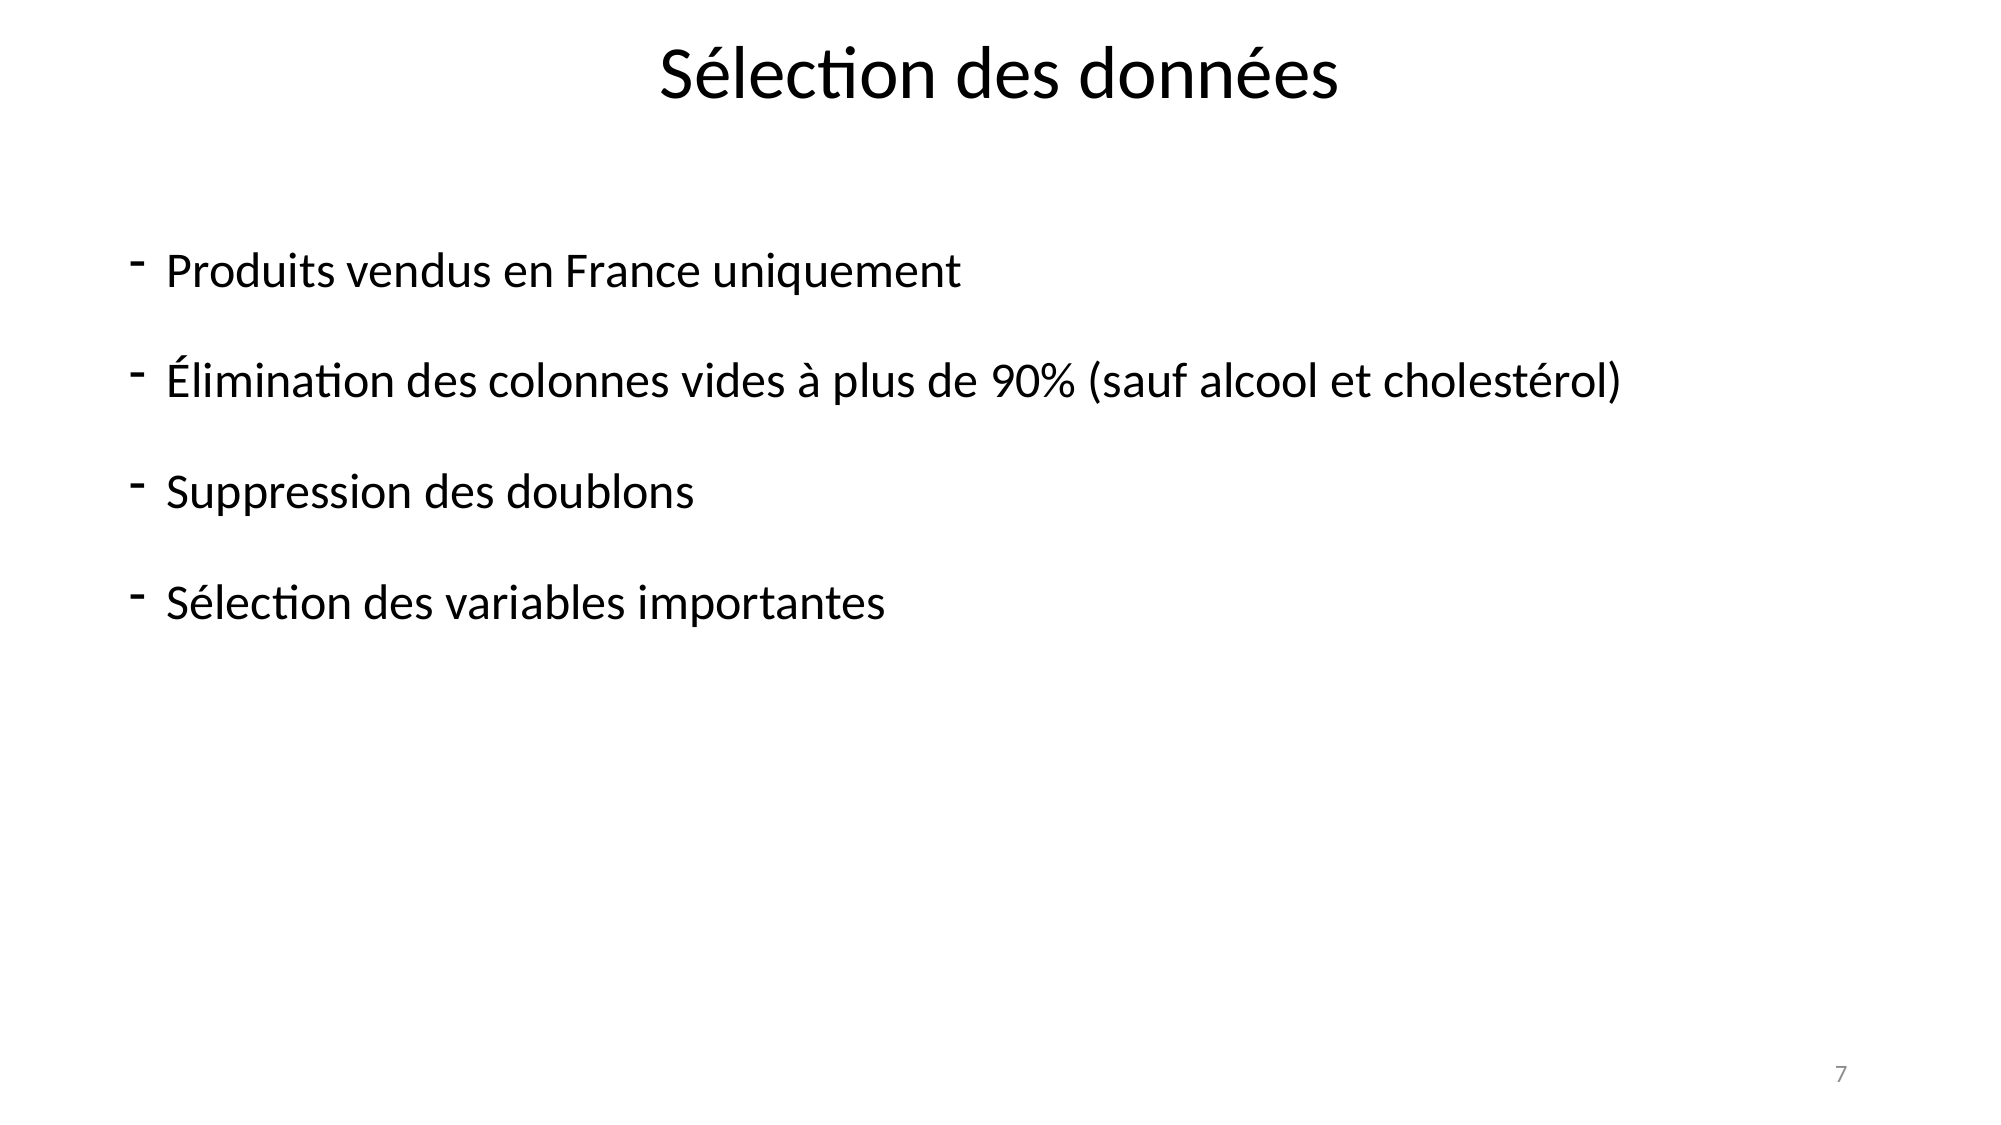

Sélection des données
Produits vendus en France uniquement
Élimination des colonnes vides à plus de 90% (sauf alcool et cholestérol)
Suppression des doublons
Sélection des variables importantes
7